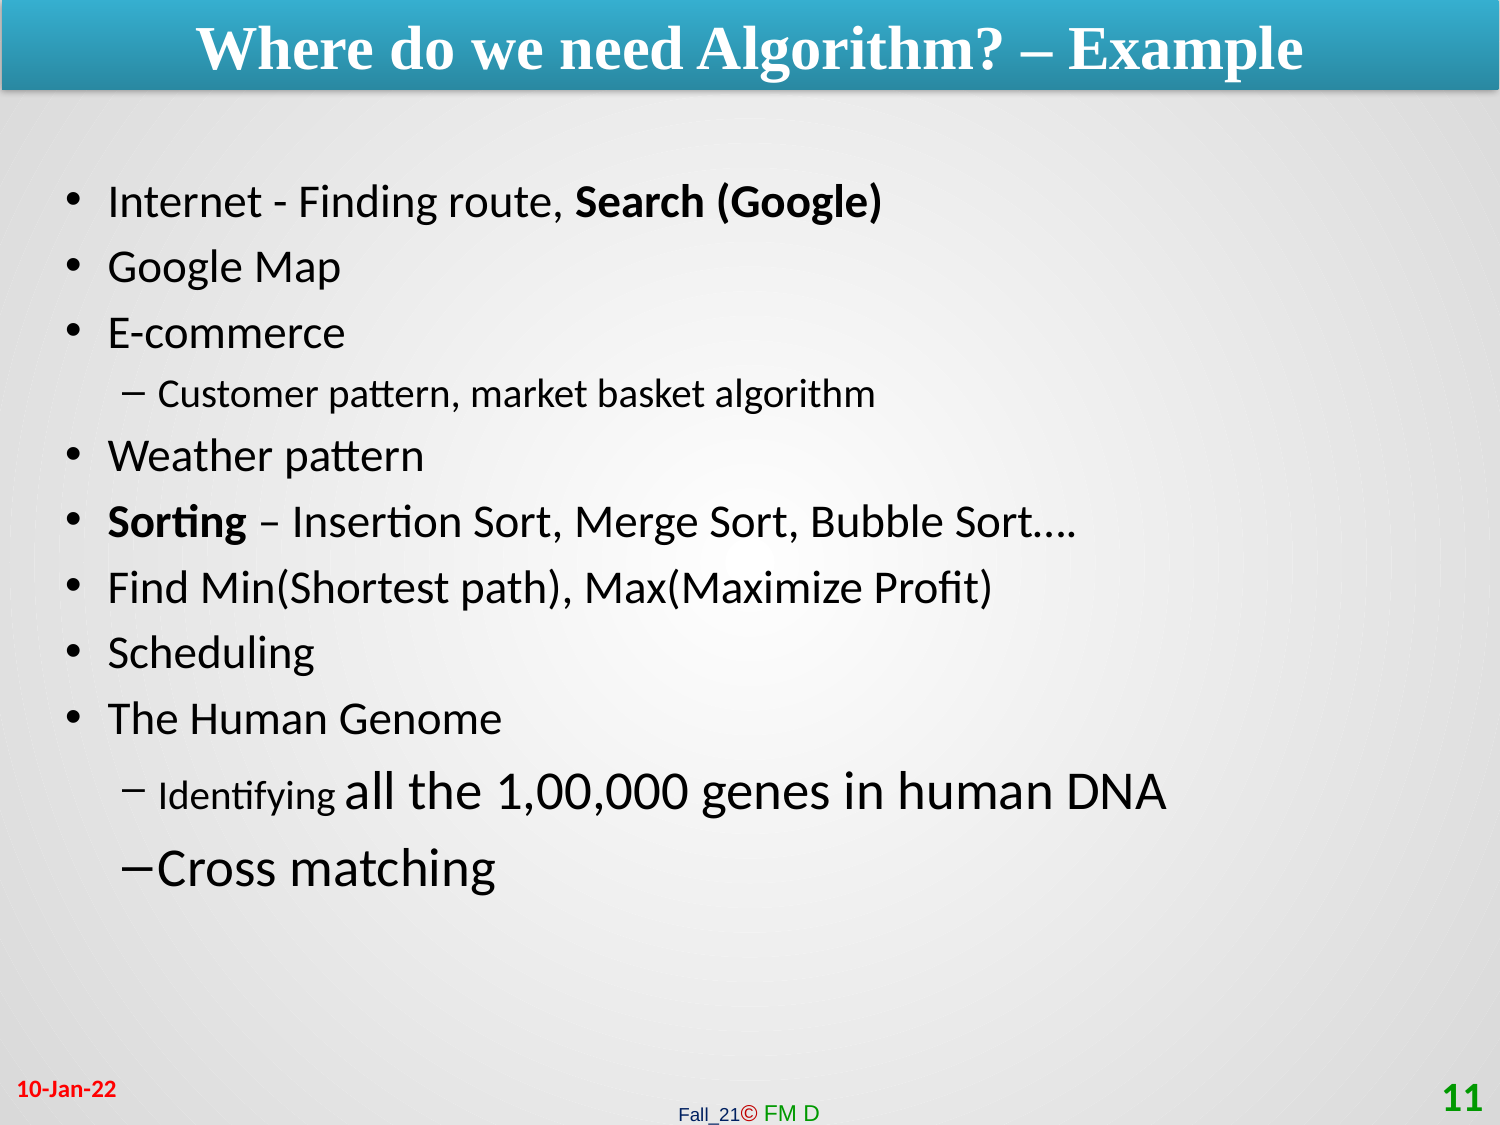

Where do we need Algorithm? – Example
Internet - Finding route, Search (Google)
Google Map
E-commerce
Customer pattern, market basket algorithm
Weather pattern
Sorting – Insertion Sort, Merge Sort, Bubble Sort….
Find Min(Shortest path), Max(Maximize Profit)
Scheduling
The Human Genome
Identifying all the 1,00,000 genes in human DNA
Cross matching

10-Jan-22
11